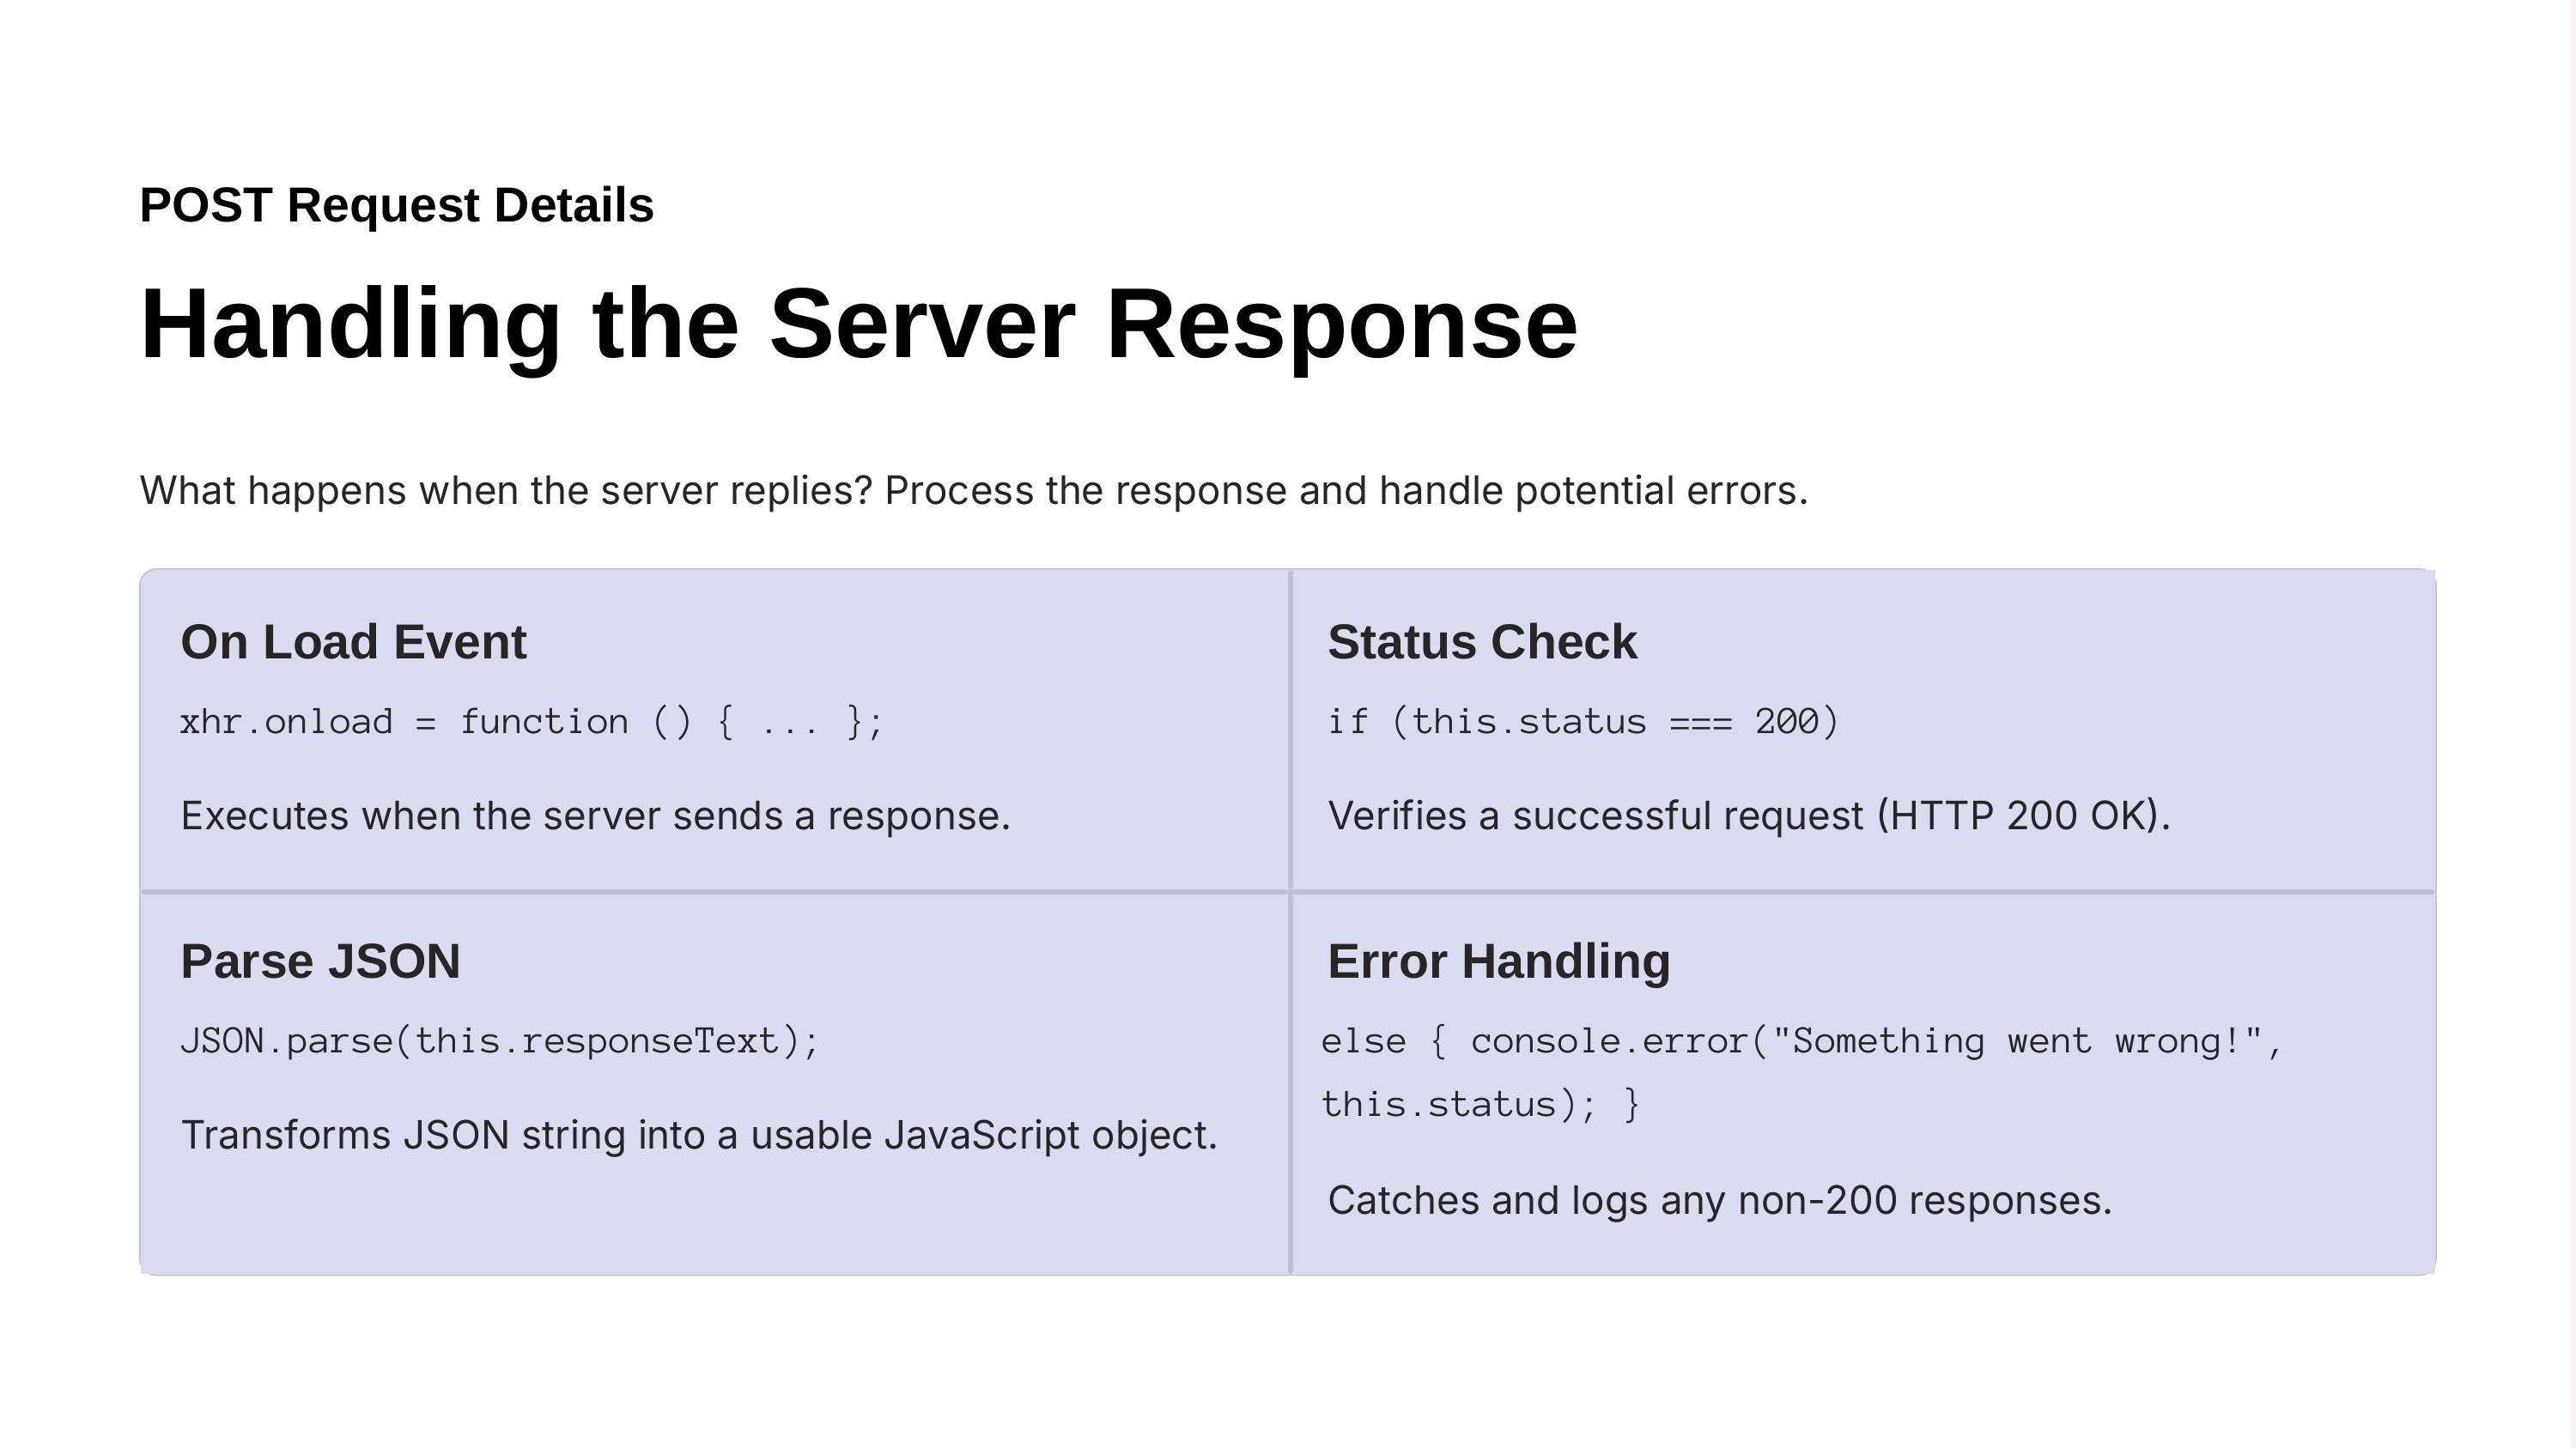

POST Request Details
Handling the Server Response
What happens when the server replies? Process the response and handle potential errors.

On Load Event
Status Check
xhr.onload = function () { ... };
if (this.status === 200)
Executes when the server sends a response.
Verifies a successful request (HTTP 200 OK).

Parse JSON
Error Handling
JSON.parse(this.responseText);
else { console.error("Something went wrong!", this.status); }
Transforms JSON string into a usable JavaScript object.
Catches and logs any non-200 responses.